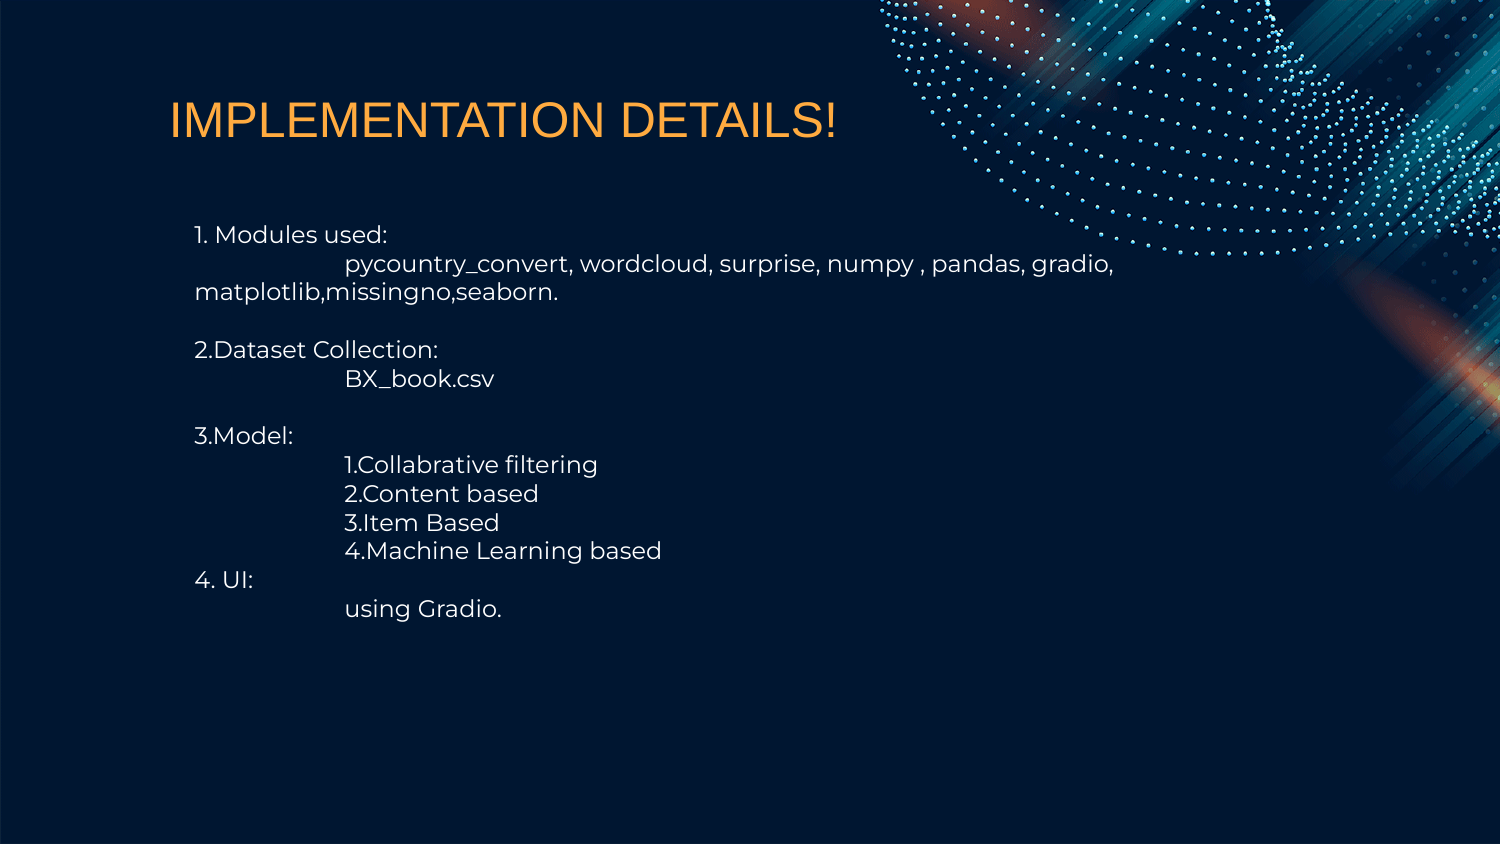

# IMPLEMENTATION DETAILS!
1. Modules used:
	pycountry_convert, wordcloud, surprise, numpy , pandas, gradio, 	matplotlib,missingno,seaborn.

2.Dataset Collection:
	BX_book.csv

3.Model:
	1.Collabrative filtering
	2.Content based
	3.Item Based
	4.Machine Learning based
4. UI:
	using Gradio.